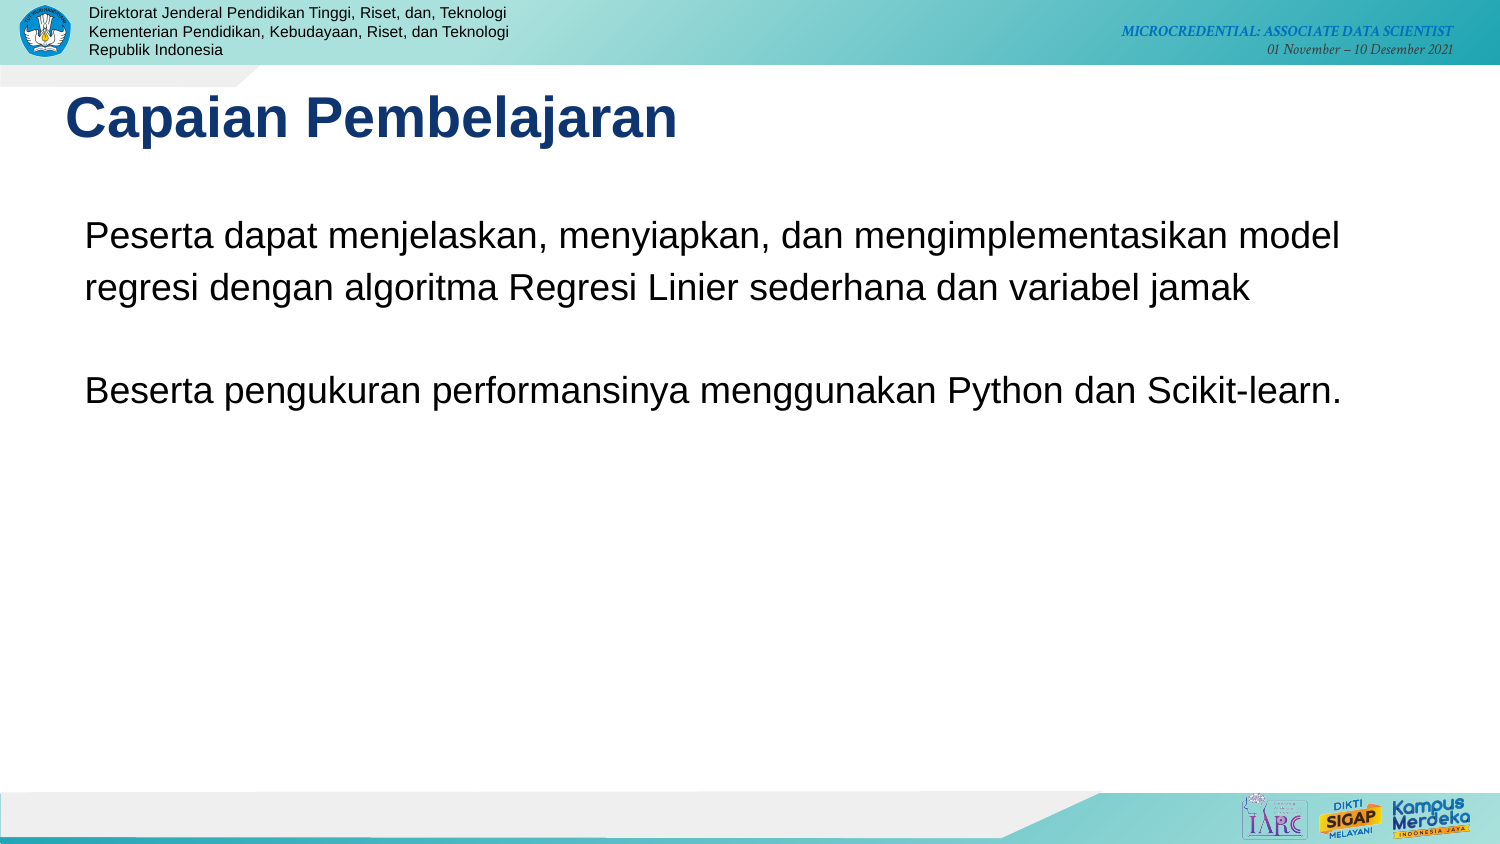

Capaian Pembelajaran
Peserta dapat menjelaskan, menyiapkan, dan mengimplementasikan model regresi dengan algoritma Regresi Linier sederhana dan variabel jamak

Beserta pengukuran performansinya menggunakan Python dan Scikit-learn.